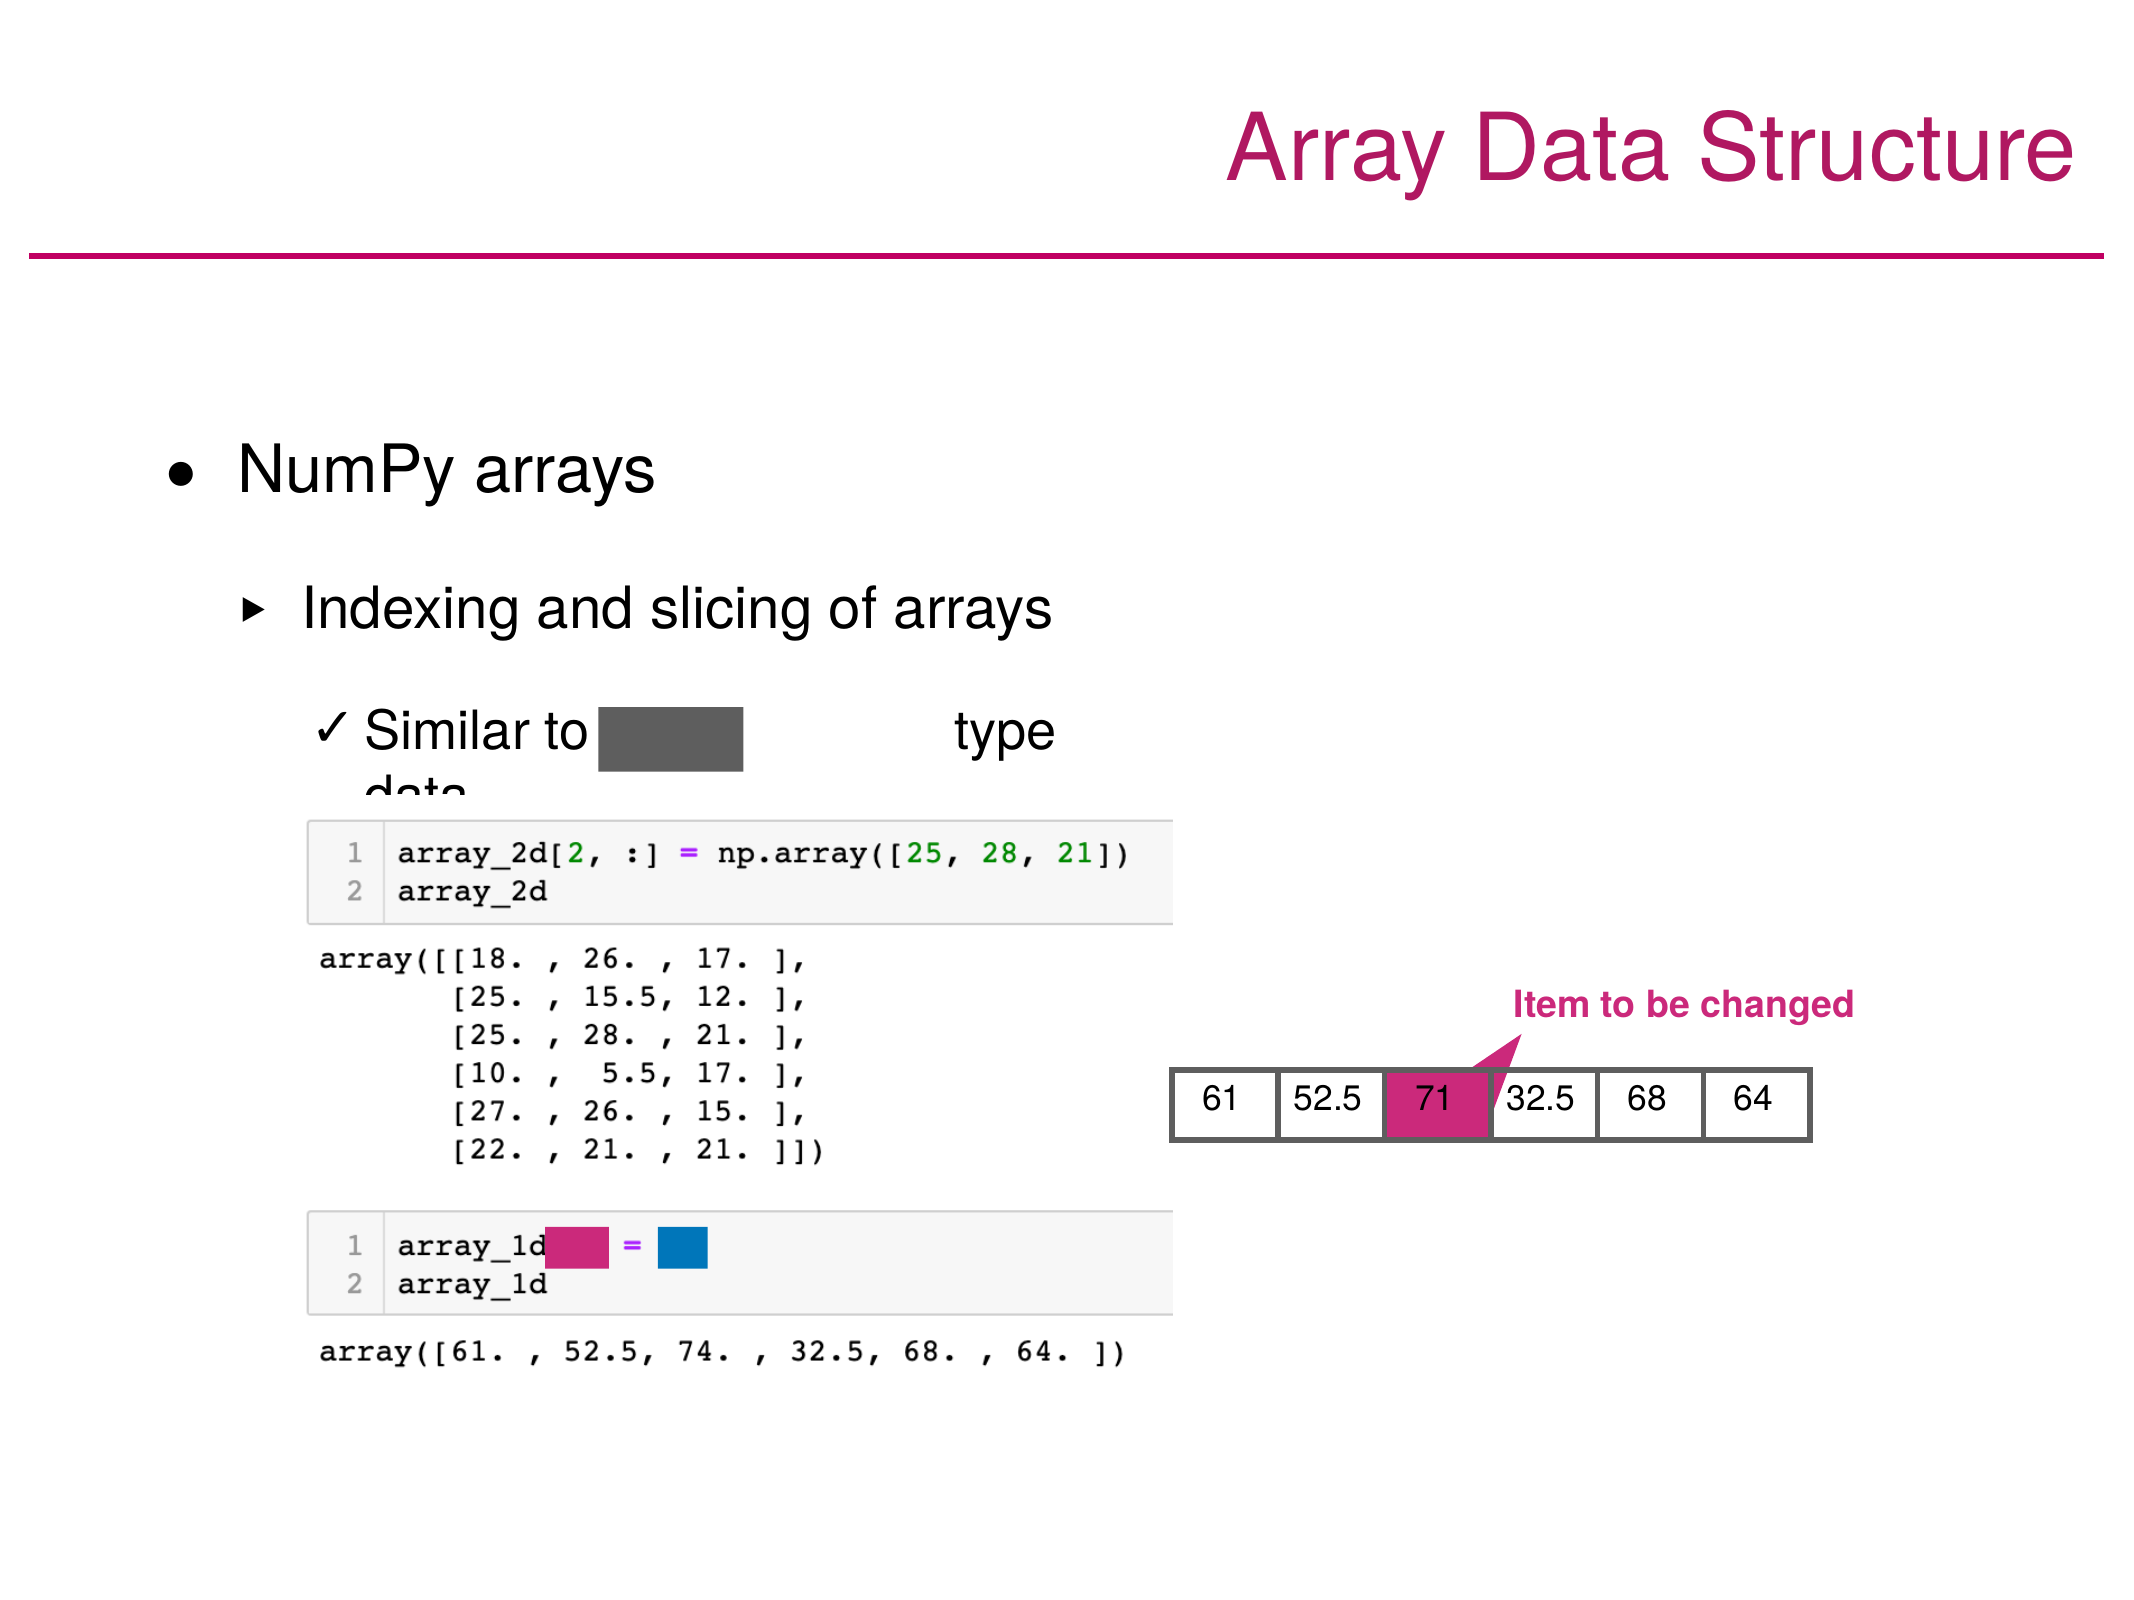

# Array Data Structure

NumPy arrays
Indexing and slicing of arrays
Similar to	type data
list

Item to be changed

| 61 | 52.5 | 71 | 32.5 | 68 | 64 |
| --- | --- | --- | --- | --- | --- |